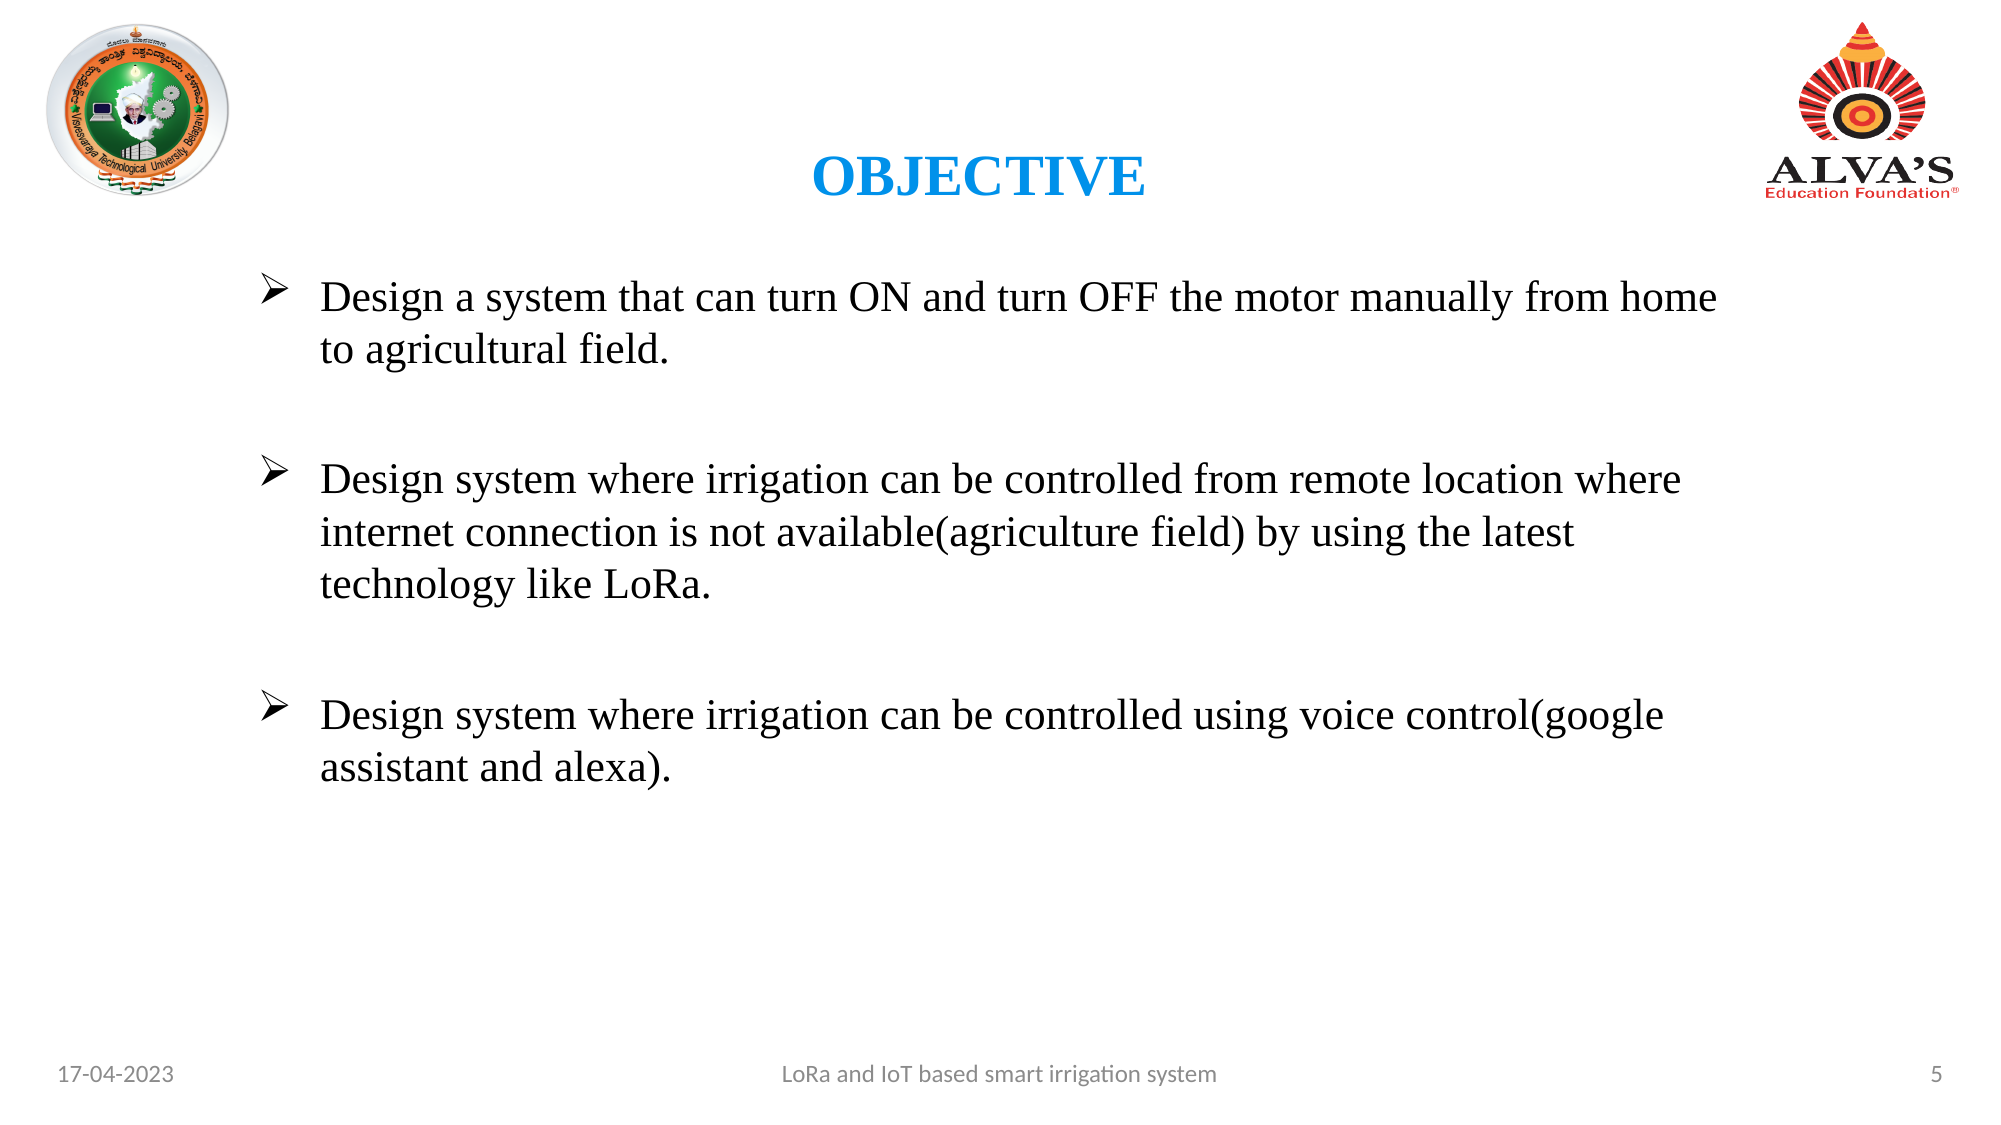

OBJECTIVE
Design a system that can turn ON and turn OFF the motor manually from home to agricultural field.

Design system where irrigation can be controlled from remote location where internet connection is not available(agriculture field) by using the latest technology like LoRa.

Design system where irrigation can be controlled using voice control(google assistant and alexa).

17-04-2023
5
LoRa and IoT based smart irrigation system